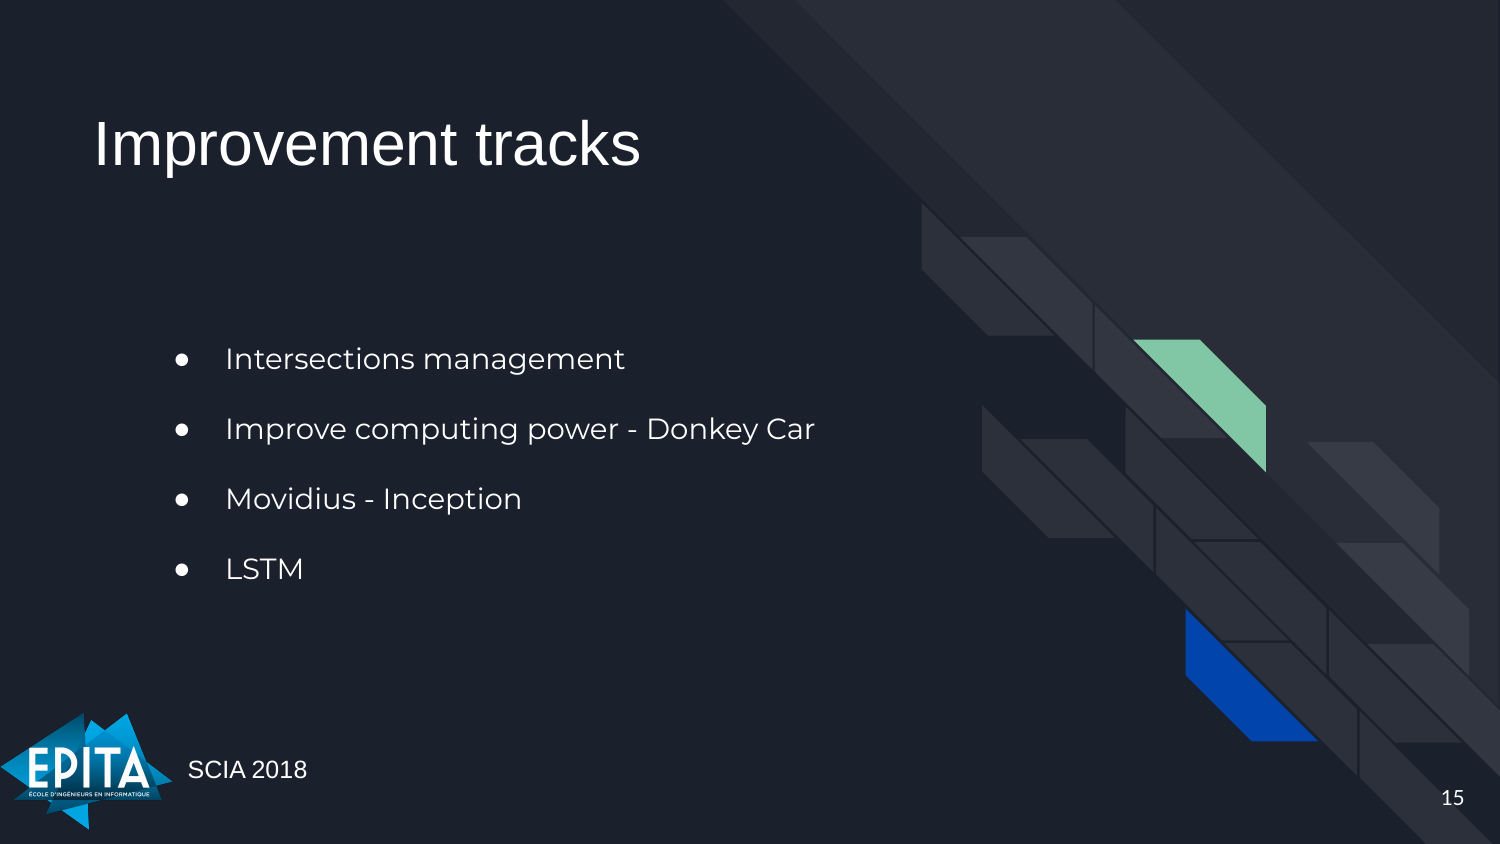

Improvement tracks
# Intersections management
Improve computing power - Donkey Car
Movidius - Inception
LSTM
15